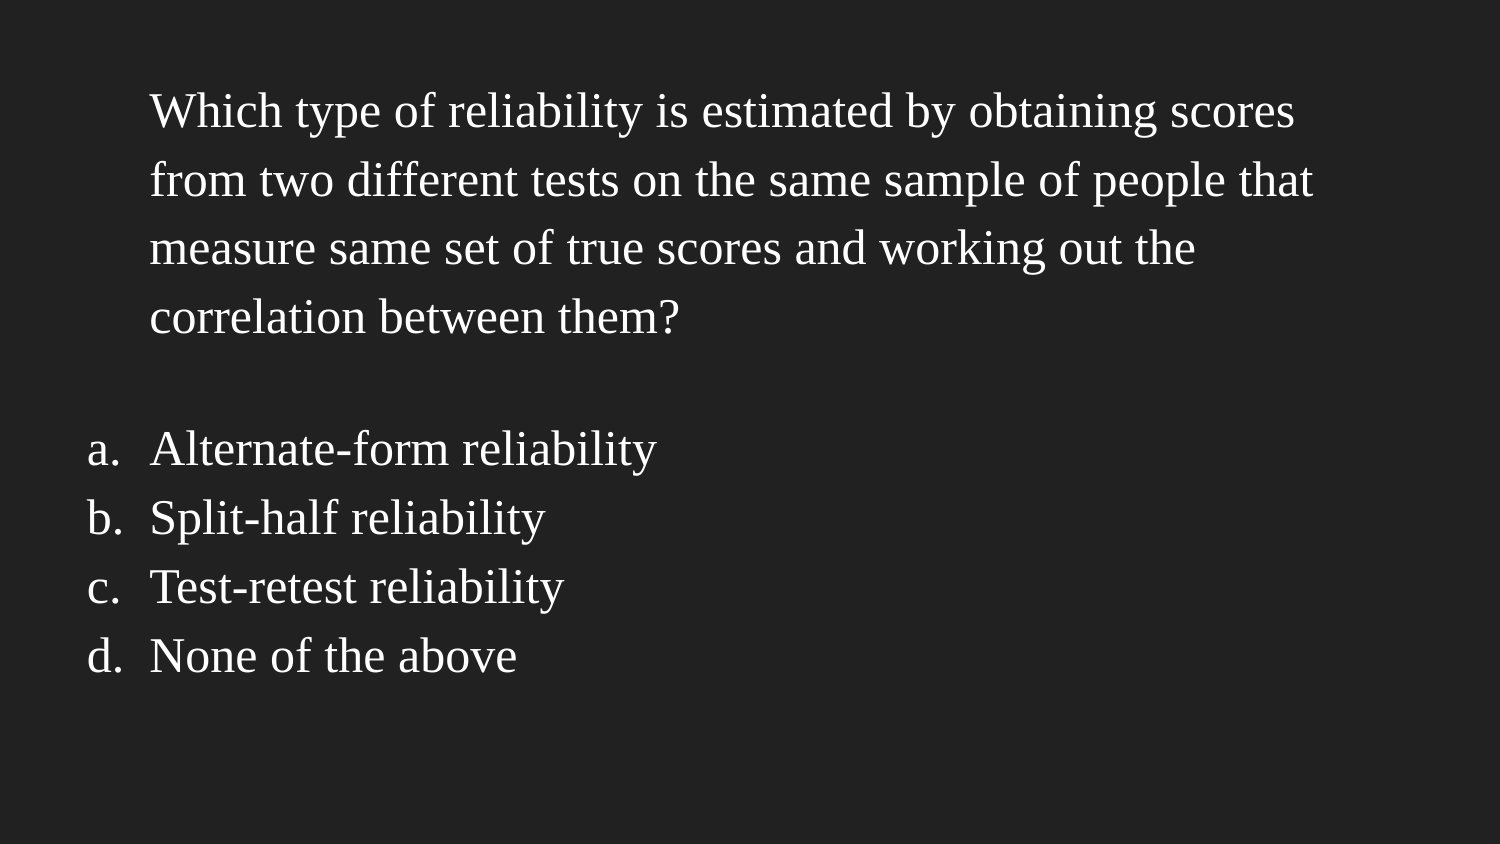

Which type of reliability is estimated by obtaining scores from two different tests on the same sample of people that measure same set of true scores and working out the correlation between them?
Alternate-form reliability
Split-half reliability
Test-retest reliability
None of the above